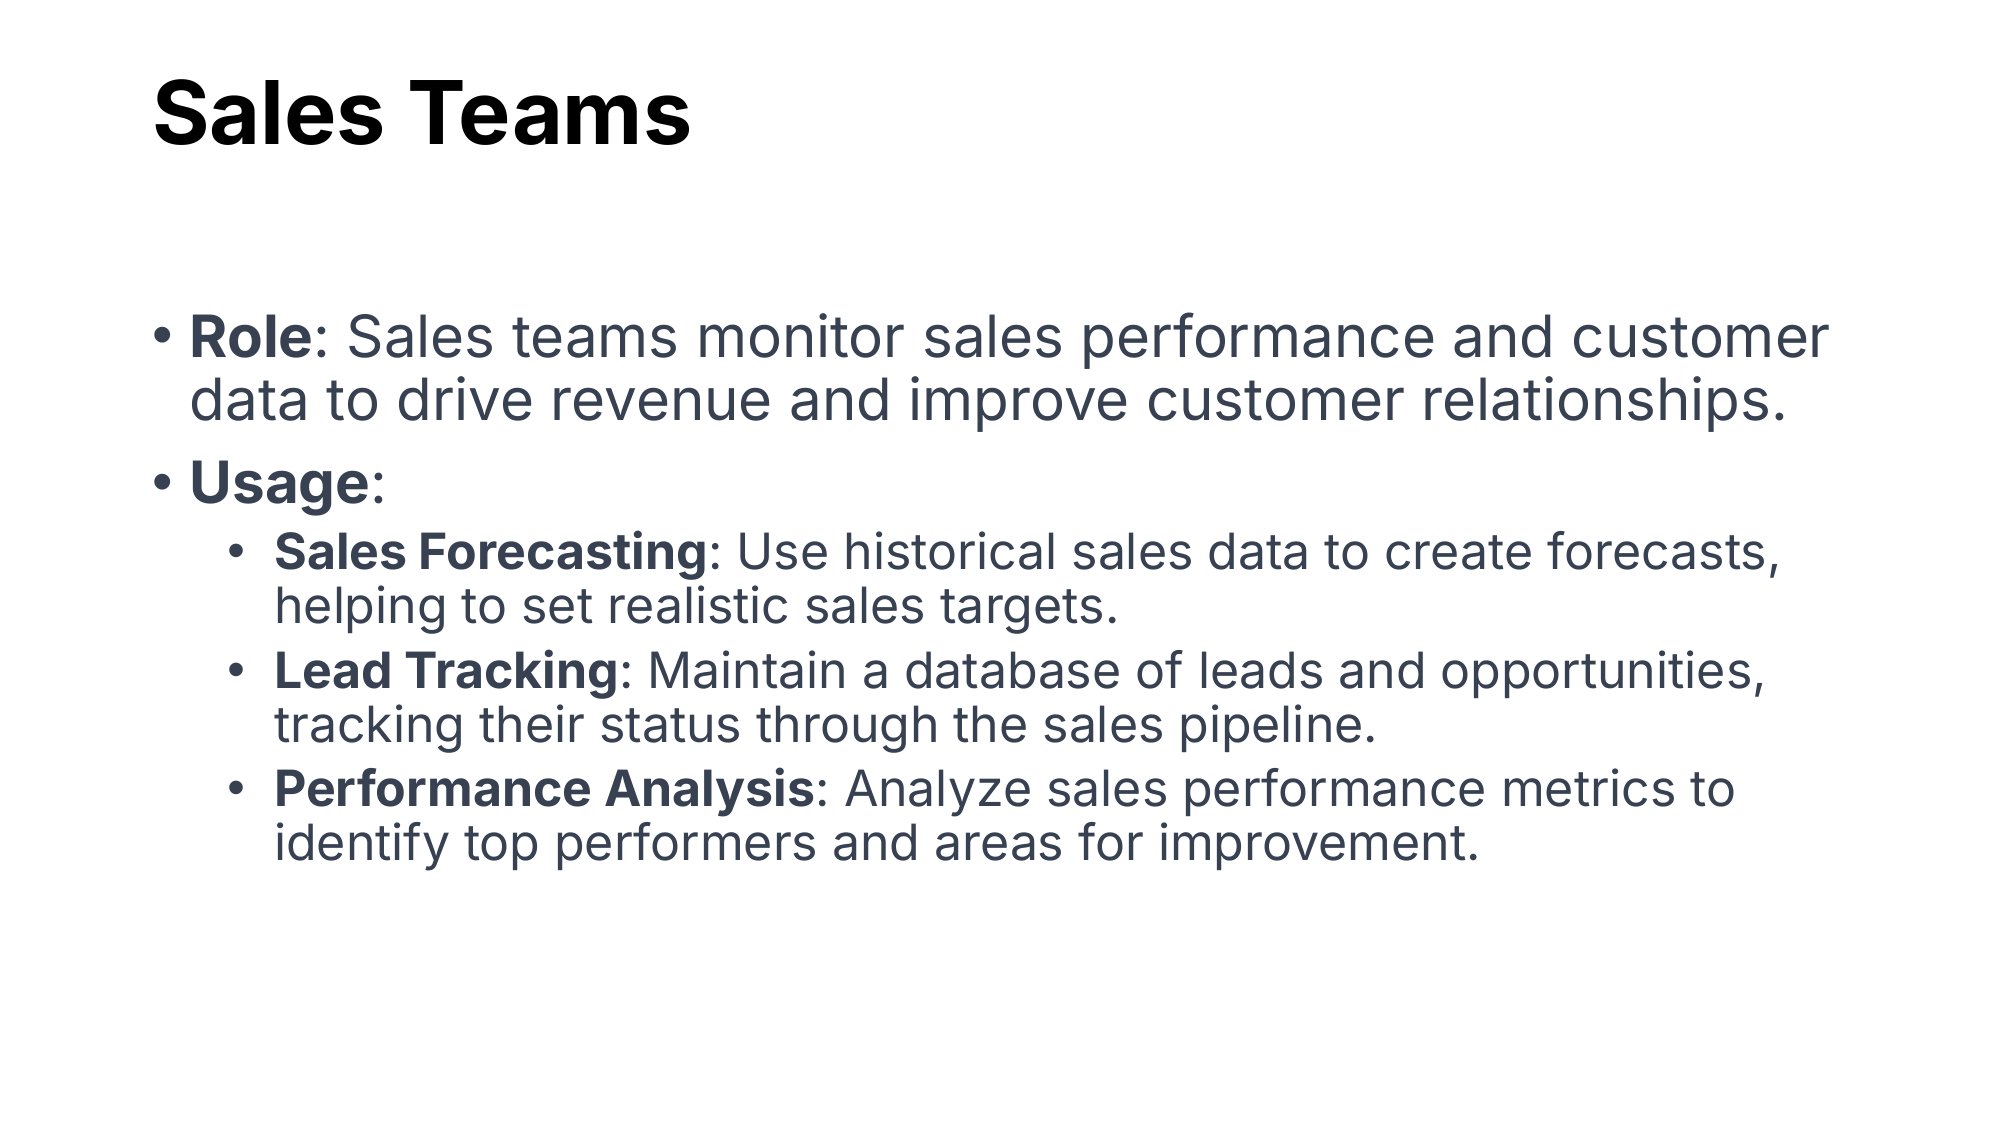

# Sales Teams
Role: Sales teams monitor sales performance and customer data to drive revenue and improve customer relationships.
Usage:
Sales Forecasting: Use historical sales data to create forecasts, helping to set realistic sales targets.
Lead Tracking: Maintain a database of leads and opportunities, tracking their status through the sales pipeline.
Performance Analysis: Analyze sales performance metrics to identify top performers and areas for improvement.